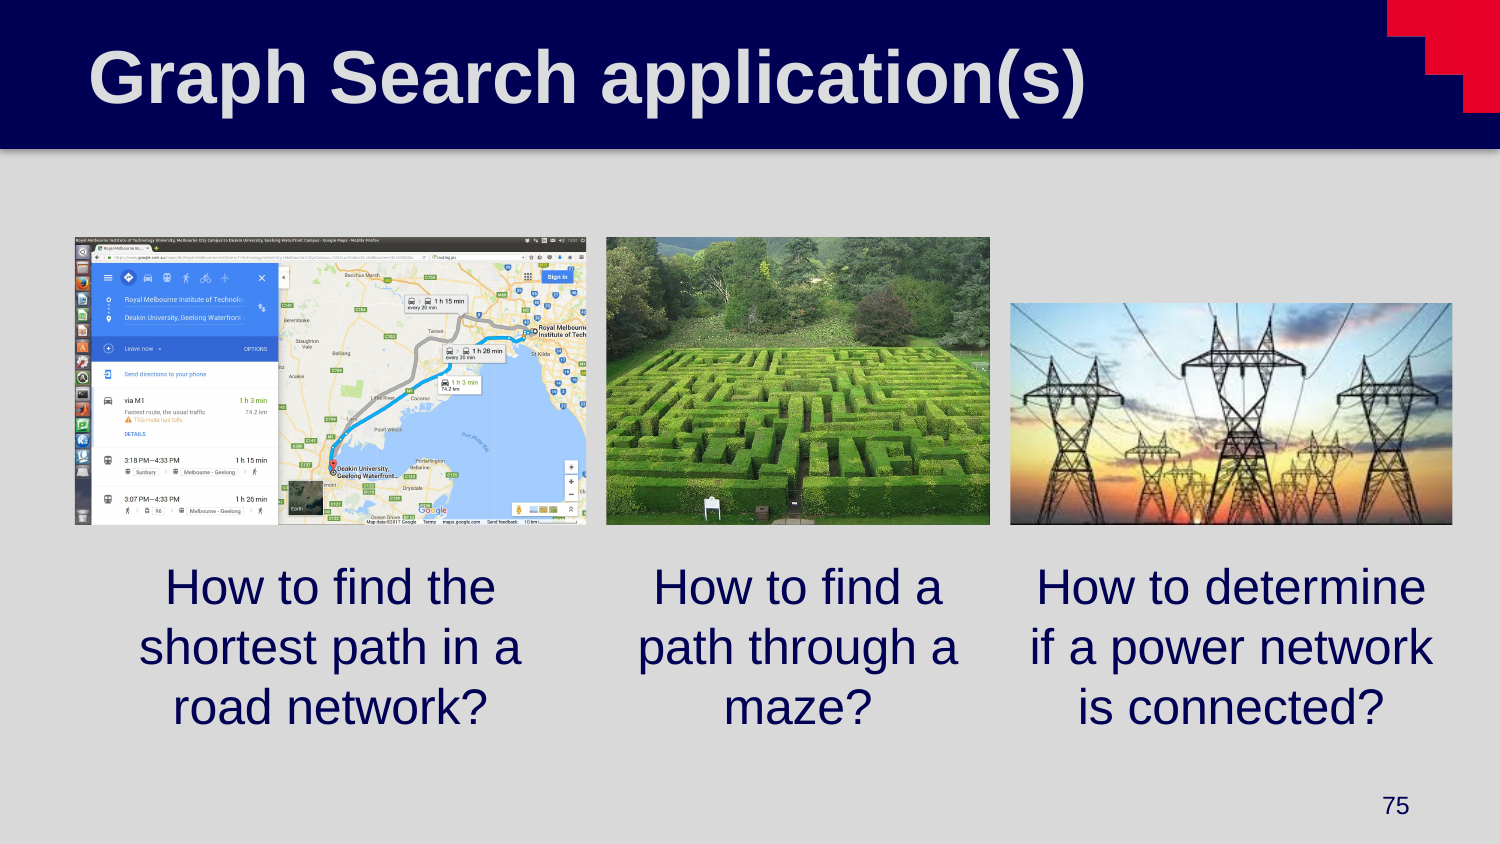

# Graph Search application(s)

How to find the shortest path in a road network?
How to find a path through a maze?
How to determine if a power network is connected?
75